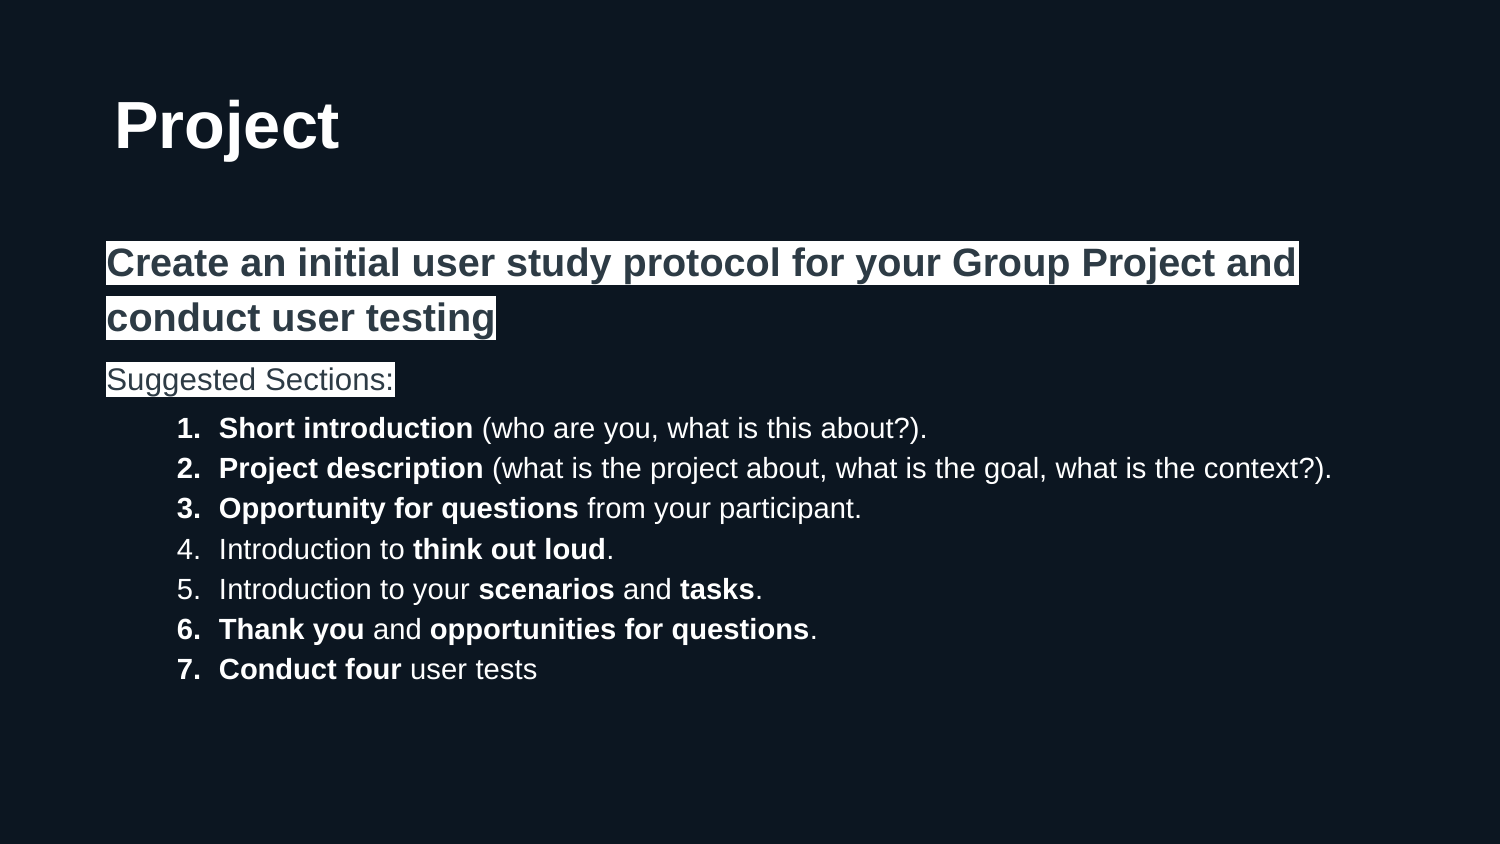

# Project
Create an initial user study protocol for your Group Project and conduct user testing
Suggested Sections:
Short introduction (who are you, what is this about?).
Project description (what is the project about, what is the goal, what is the context?).
Opportunity for questions from your participant.
Introduction to think out loud.
Introduction to your scenarios and tasks.
Thank you and opportunities for questions.
Conduct four user tests